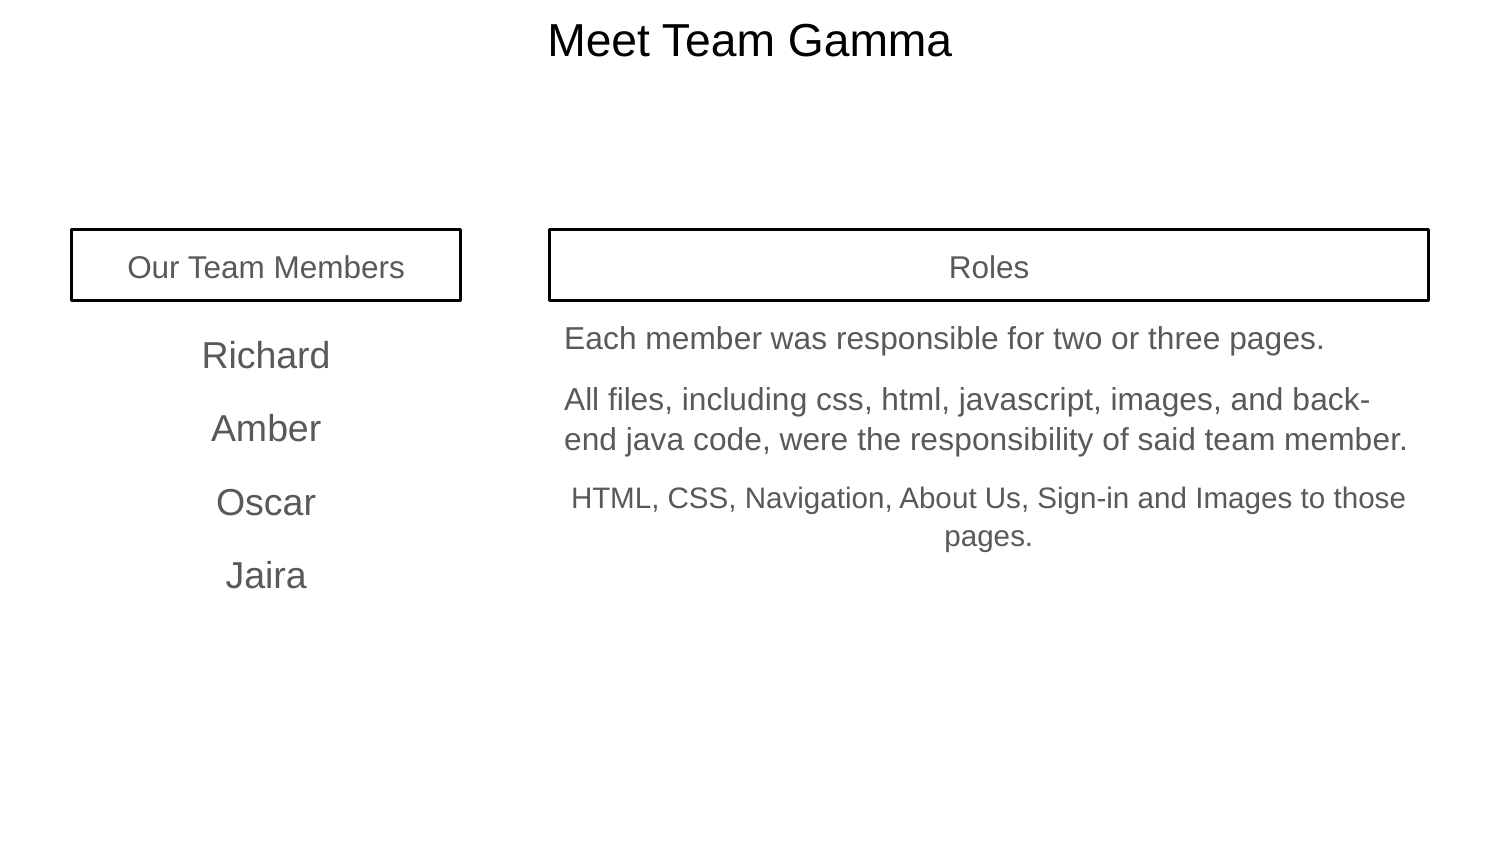

# Meet Team Gamma
Our Team Members
Roles

Richard
Amber
Oscar
Jaira

Each member was responsible for two or three pages.
All files, including css, html, javascript, images, and back-end java code, were the responsibility of said team member.
HTML, CSS, Navigation, About Us, Sign-in and Images to those pages.